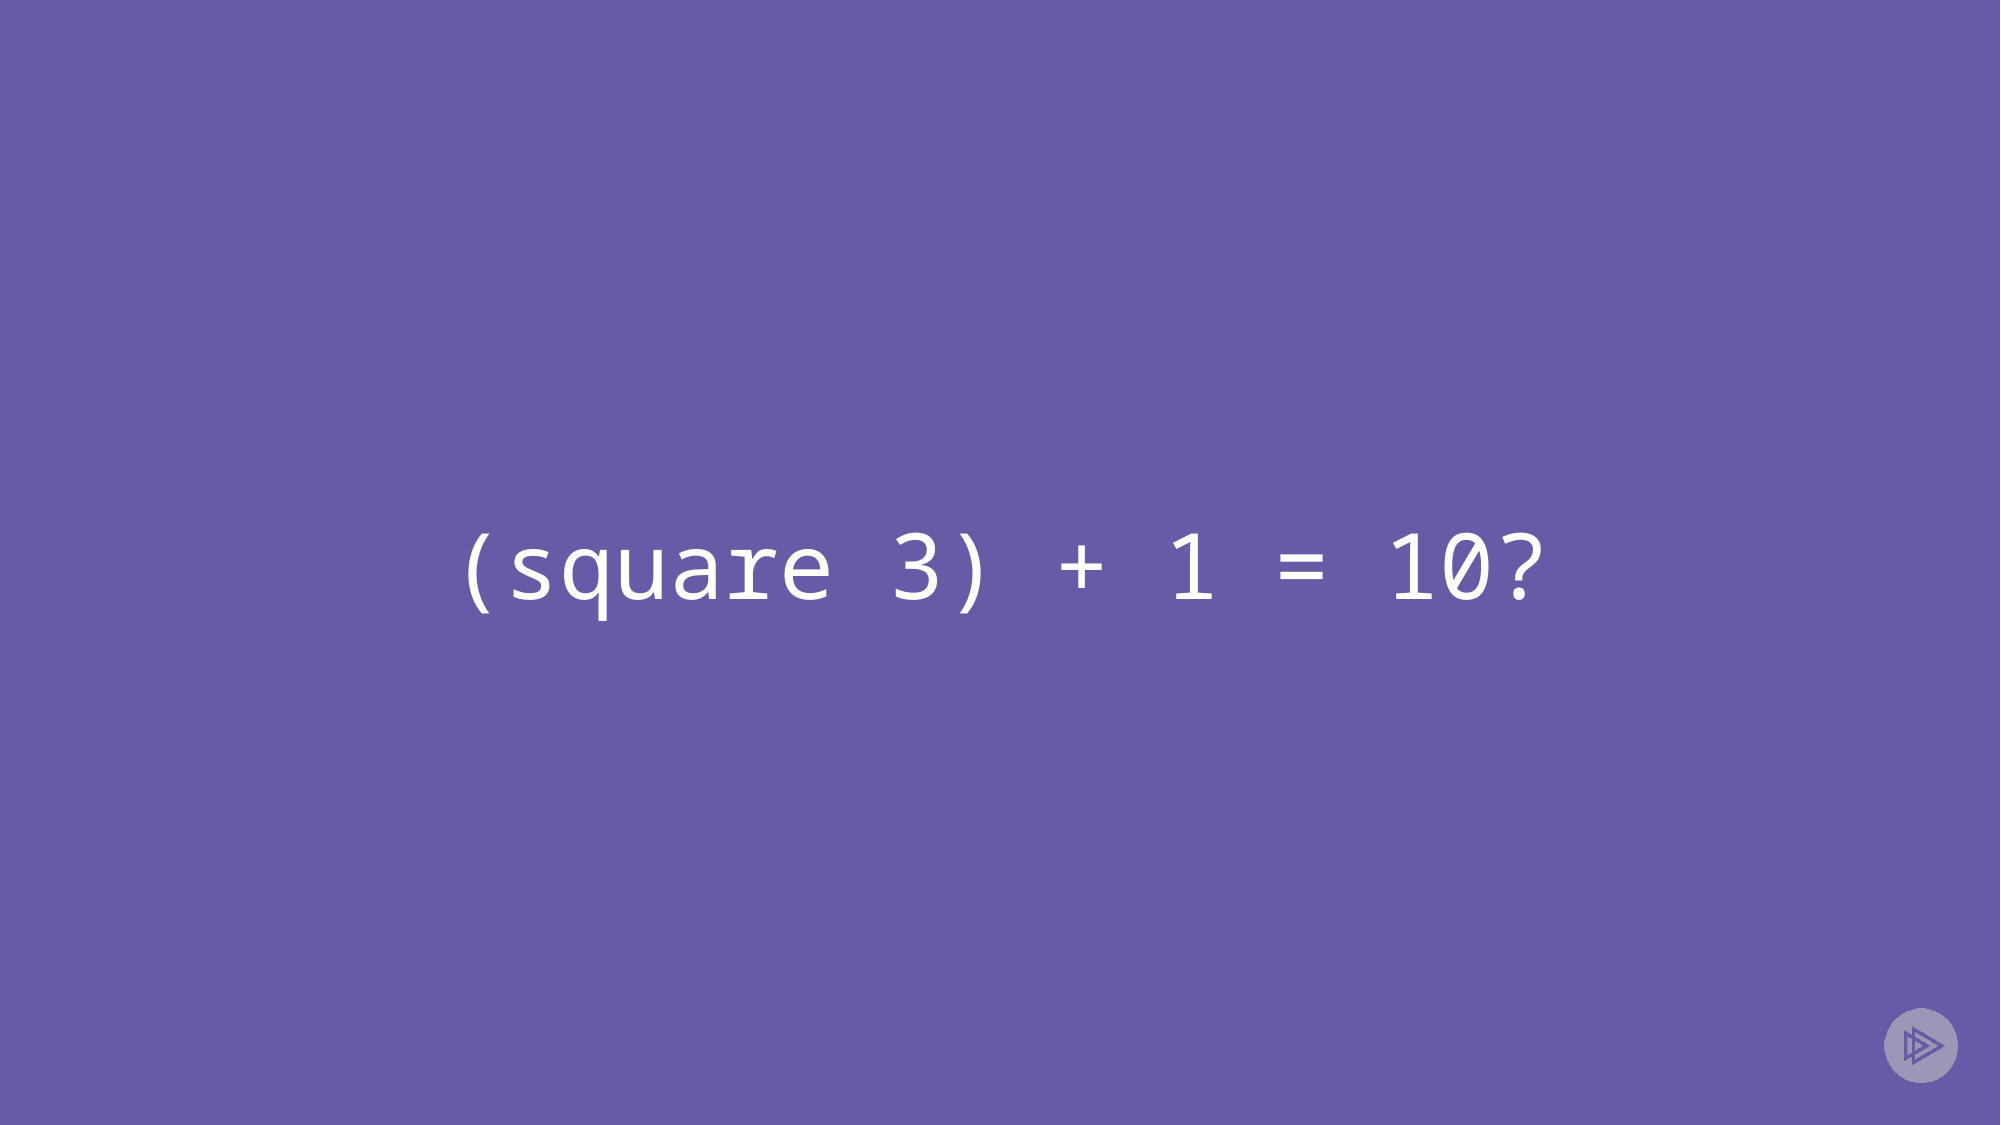

# (square 3) + 1 = 10?